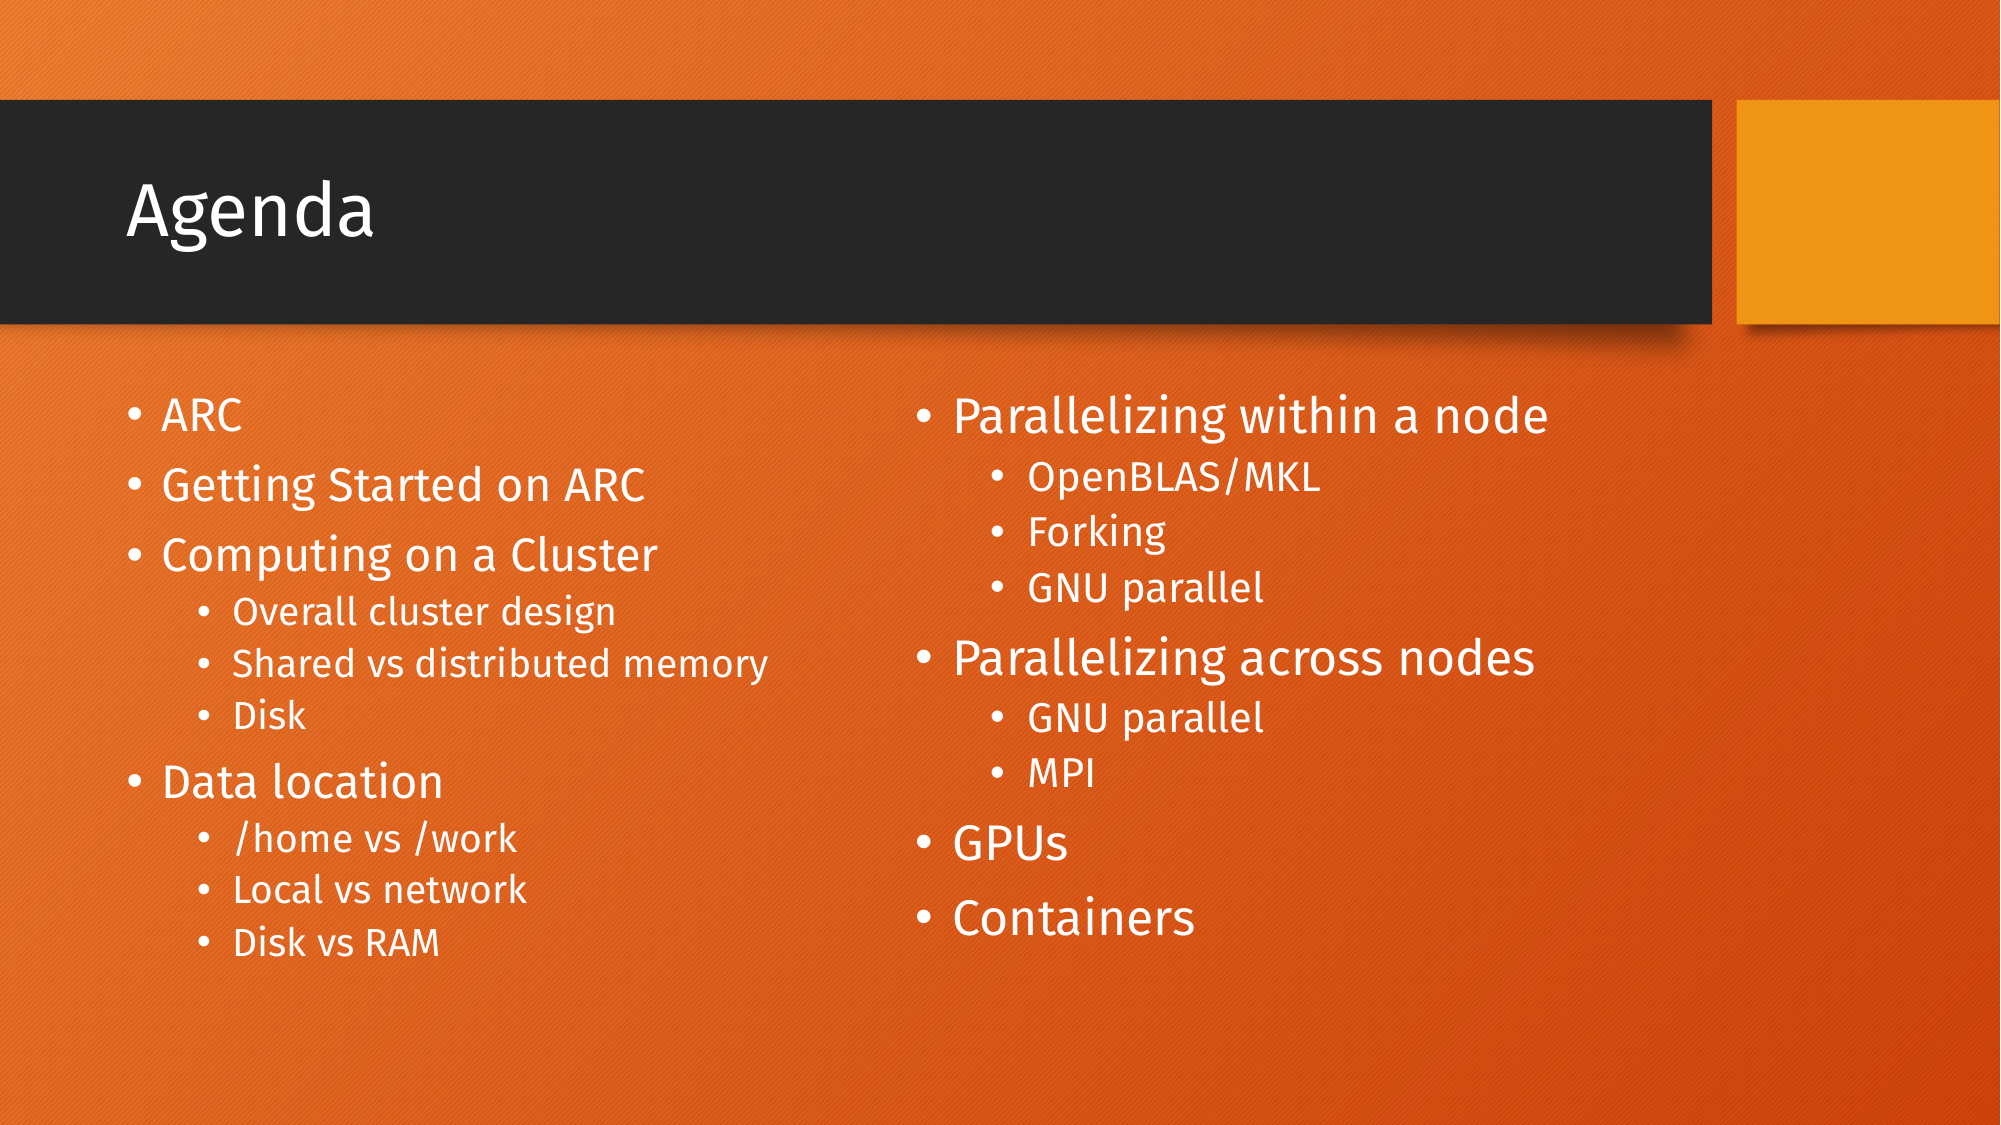

# Agenda
ARC
Getting Started on ARC
Computing on a Cluster
Overall cluster design
Shared vs distributed memory
Disk
Data location
/home vs /work
Local vs network
Disk vs RAM

Parallelizing within a node
OpenBLAS/MKL
Forking
GNU parallel
Parallelizing across nodes
GNU parallel
MPI
GPUs
Containers